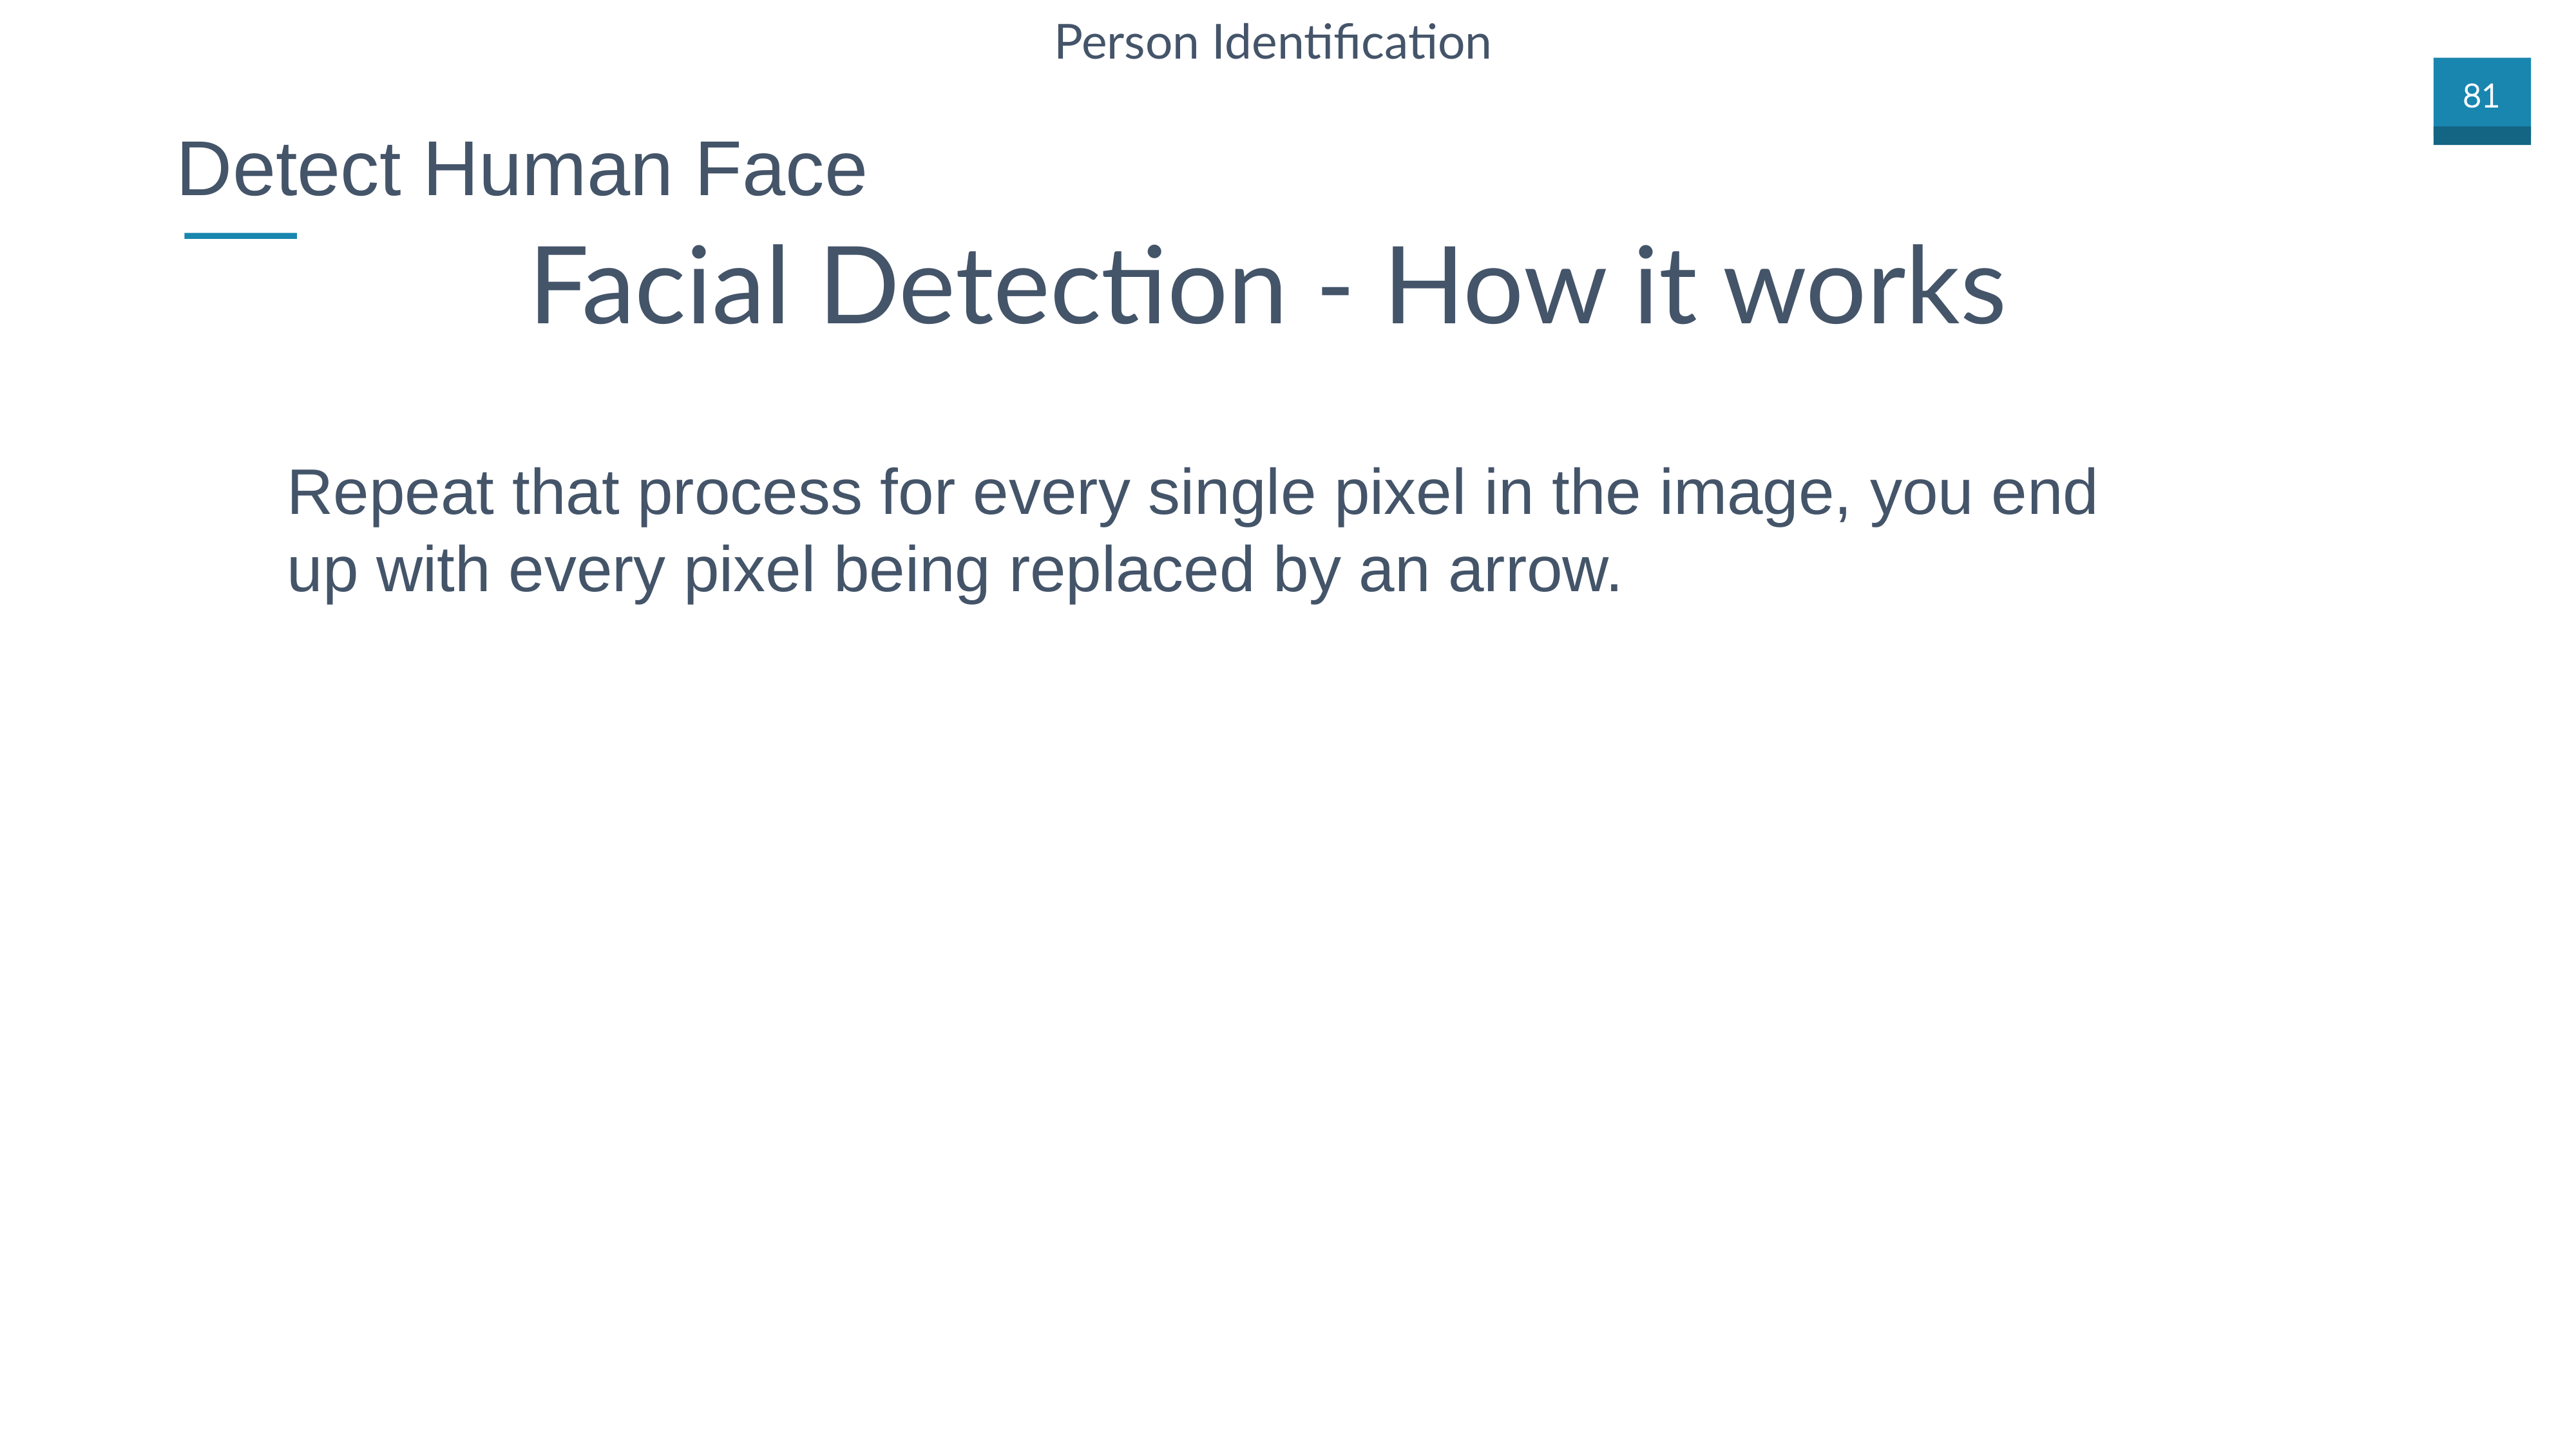

Person Identification
Detect Human Face
Facial Detection - How it works

Repeat that process for every single pixel in the image, you end up with every pixel being replaced by an arrow.